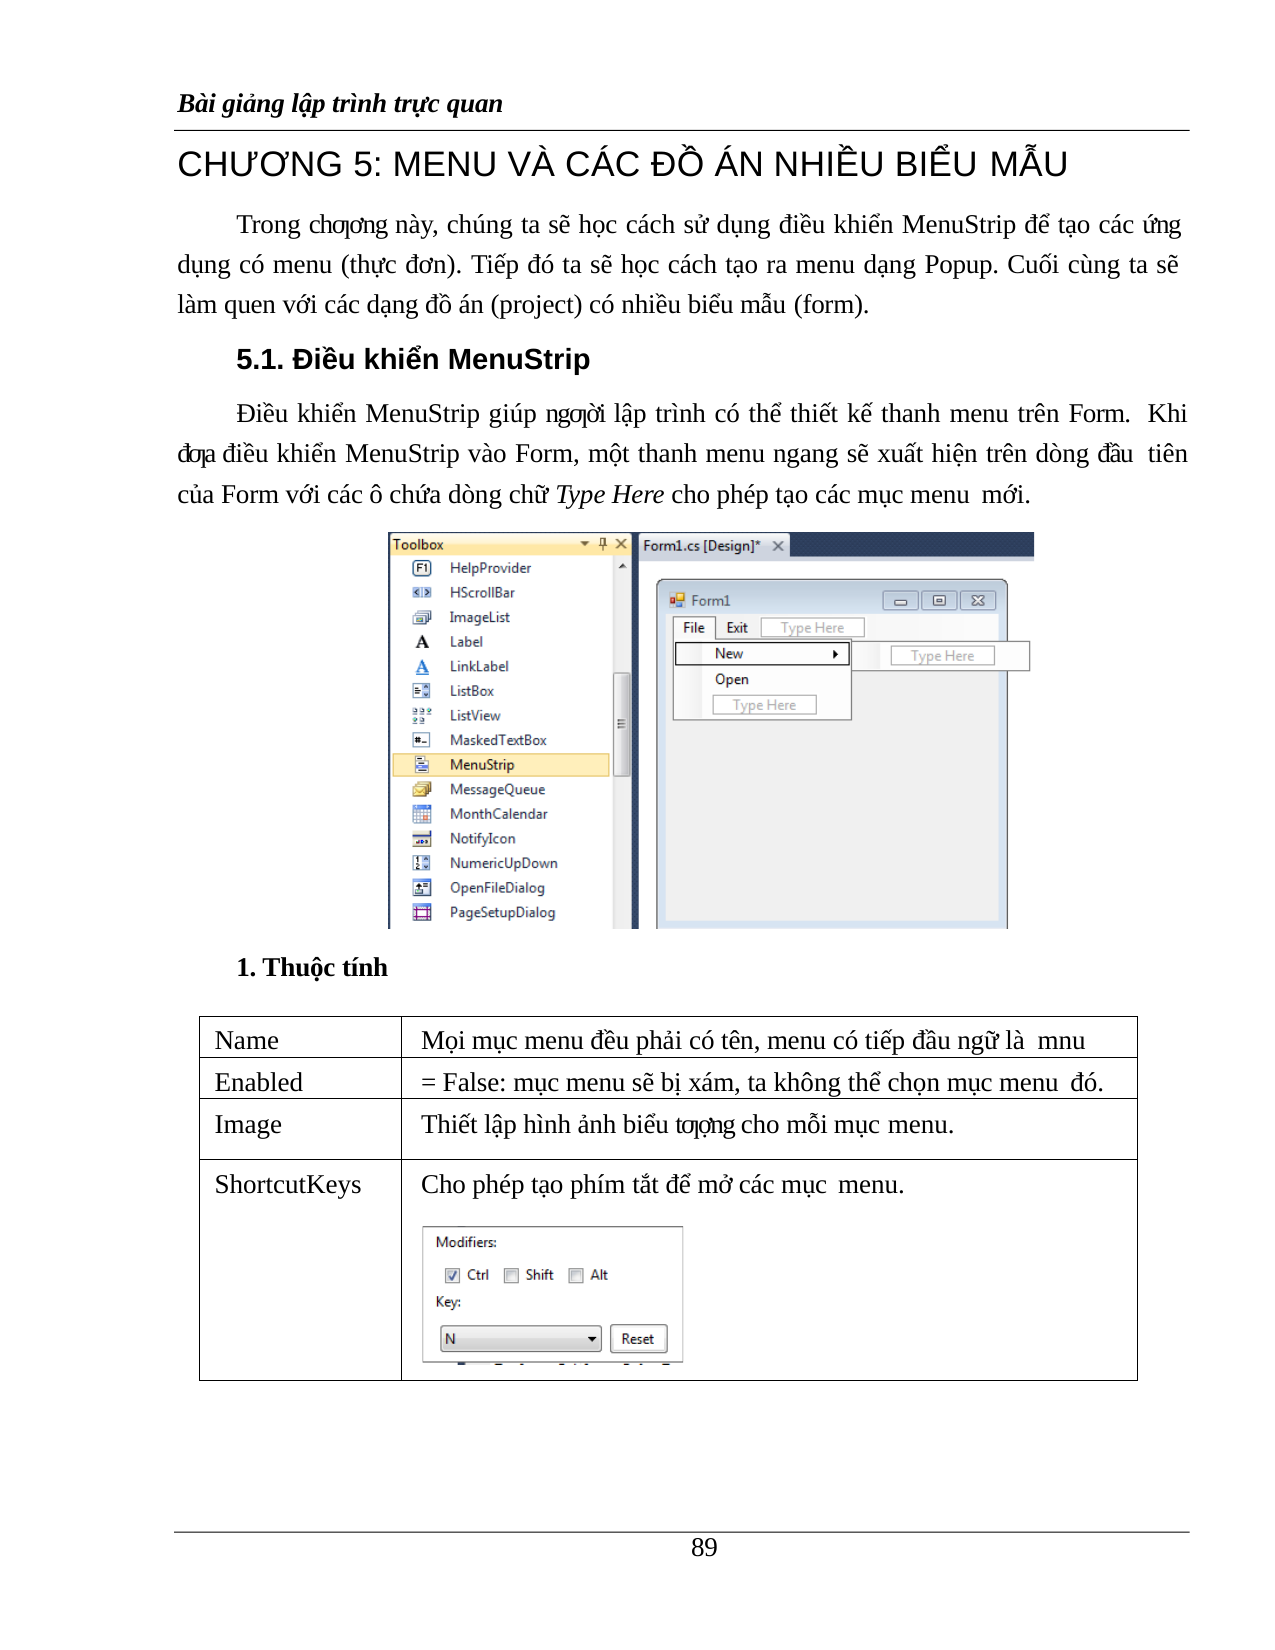

Bài giảng lập trình trực quan
CHƯƠNG 5: MENU VÀ CÁC ĐỒ ÁN NHIỀU BIỂU MẪU
Trong chƣơng này, chúng ta sẽ học cách sử dụng điều khiển MenuStrip để tạo các ứng  dụng có menu (thực đơn). Tiếp đó ta sẽ học cách tạo ra menu dạng Popup. Cuối cùng ta sẽ  làm quen với các dạng đồ án (project) có nhiều biểu mẫu (form).
5.1. Điều khiển MenuStrip
Điều khiển MenuStrip giúp ngƣời lập trình có thể thiết kế thanh menu trên Form.  Khi đƣa điều khiển MenuStrip vào Form, một thanh menu ngang sẽ xuất hiện trên dòng đầu  tiên của Form với các ô chứa dòng chữ Type Here cho phép tạo các mục menu mới.

1. Thuộc tính
| Name | Mọi mục menu đều phải có tên, menu có tiếp đầu ngữ là mnu |
| --- | --- |
| Enabled | = False: mục menu sẽ bị xám, ta không thể chọn mục menu đó. |
| Image | Thiết lập hình ảnh biểu tƣợng cho mỗi mục menu. |
| ShortcutKeys | Cho phép tạo phím tắt để mở các mục menu. |

89